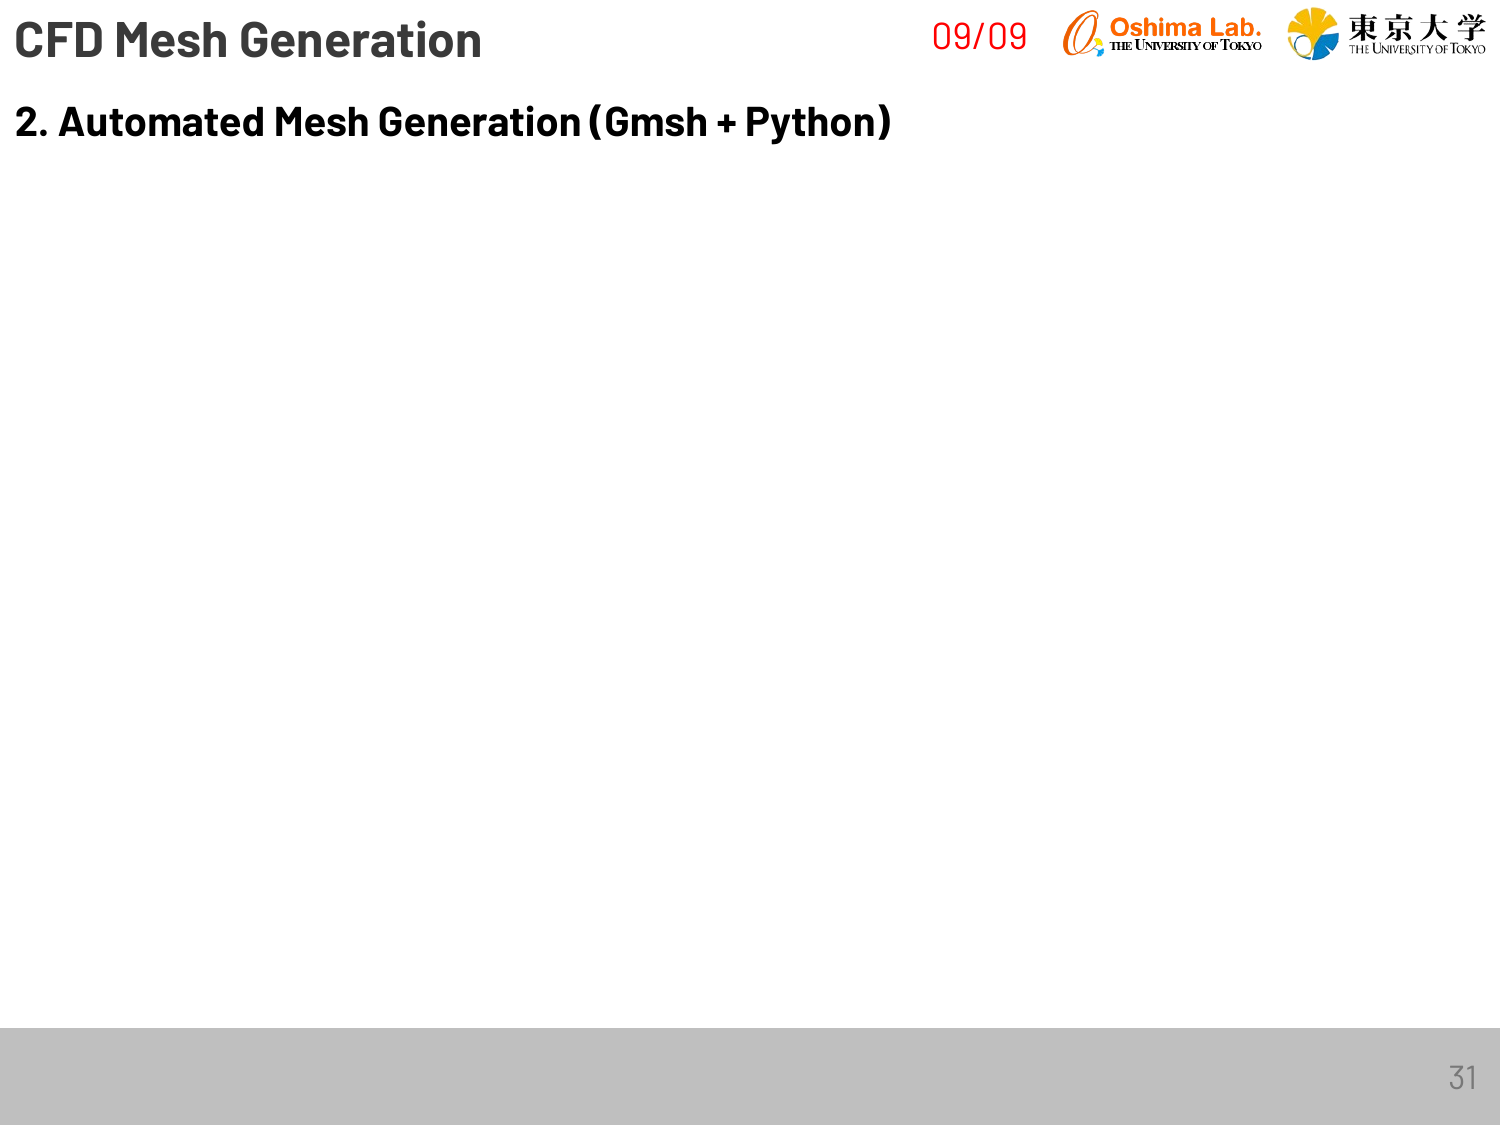

CFD Mesh Generation
09/09
2. Automated Mesh Generation (Gmsh + Python)
31